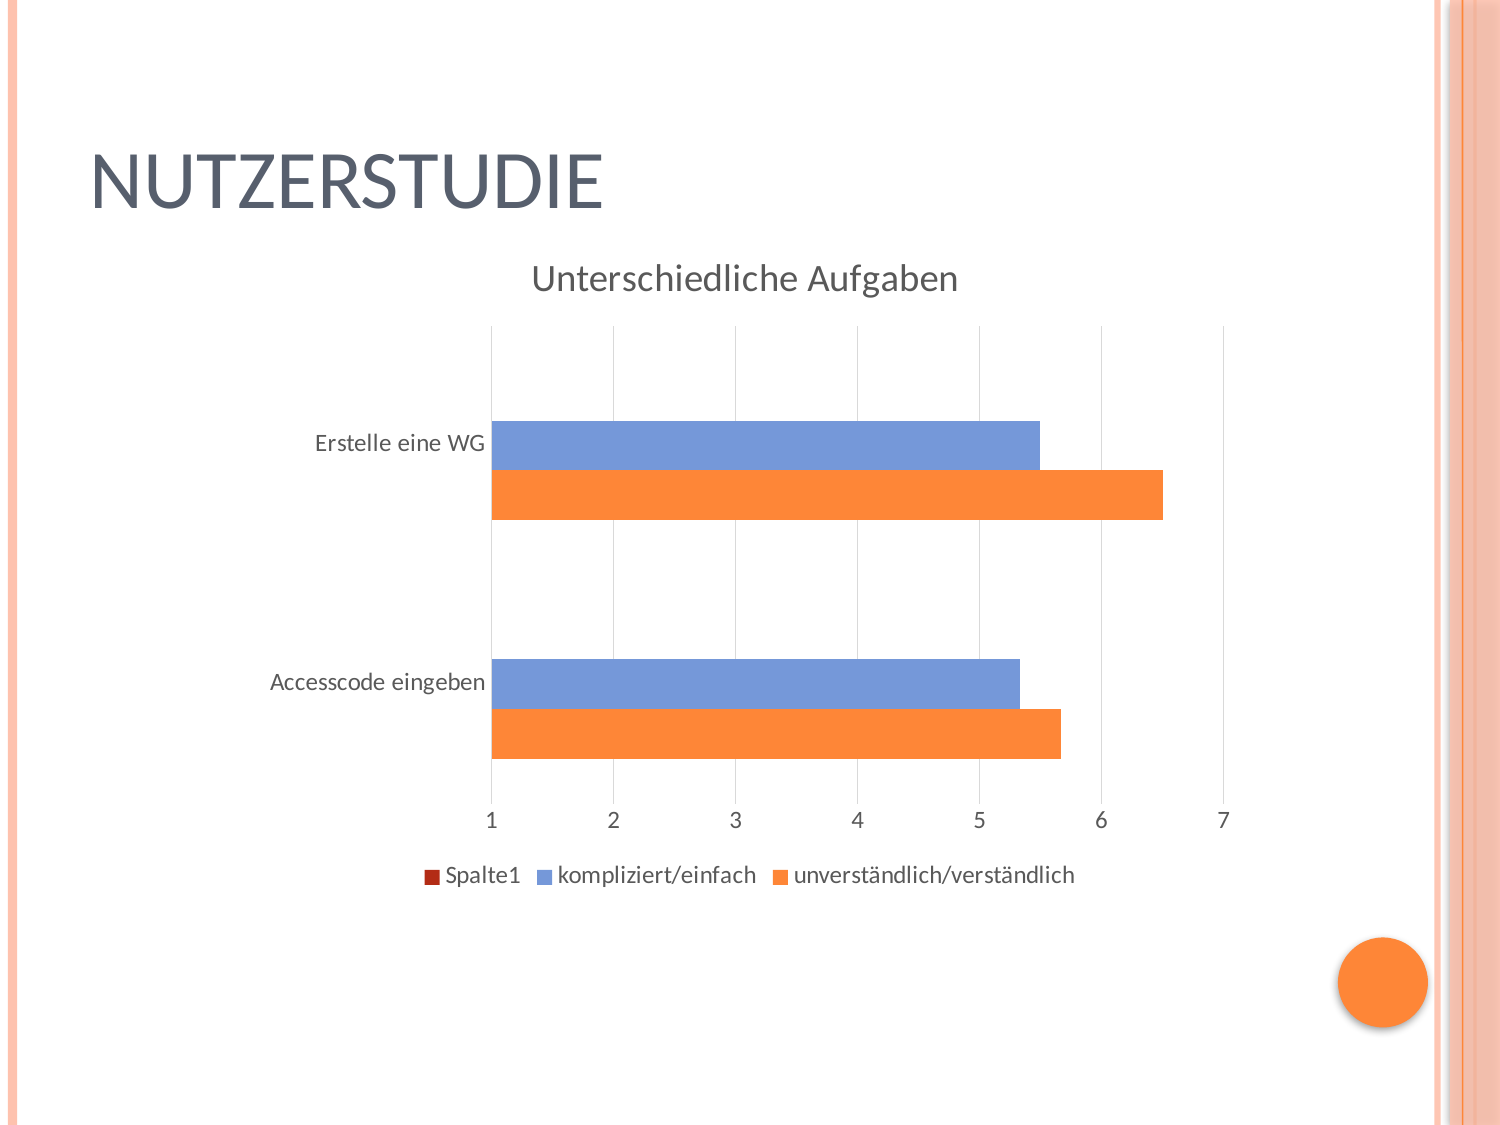

# Nutzerstudie

### Chart: Unterschiedliche Aufgaben

| Category | unverständlich/verständlich | kompliziert/einfach | Spalte1 |
|---|---|---|---|
| Accesscode eingeben | 5.6667 | 5.3333 | None |
| Erstelle eine WG | 6.5 | 5.5 | None |